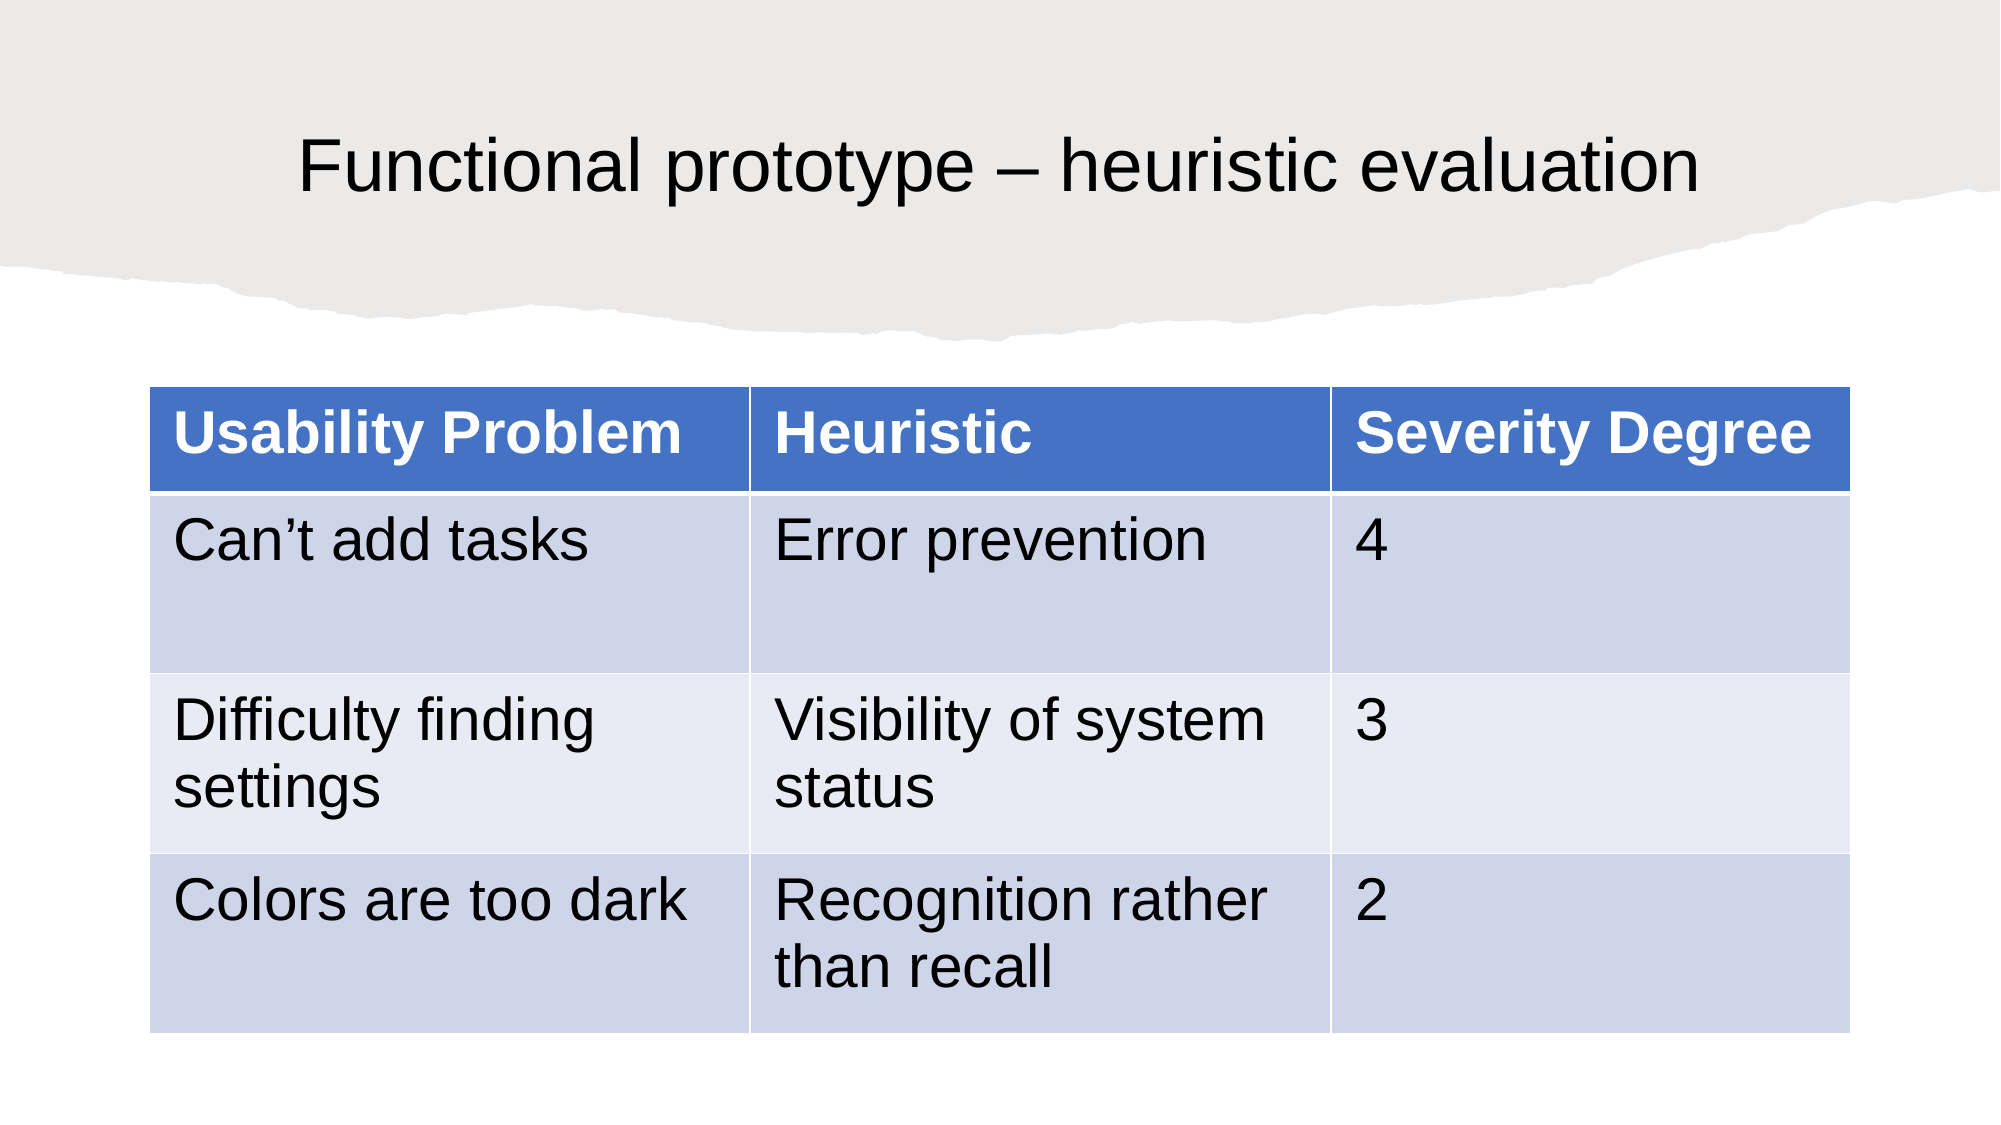

# Functional prototype – heuristic evaluation
| Usability Problem | Heuristic | Severity Degree |
| --- | --- | --- |
| Can’t add tasks | Error prevention | 4 |
| Difficulty finding settings | Visibility of system status | 3 |
| Colors are too dark | Recognition rather than recall | 2 |